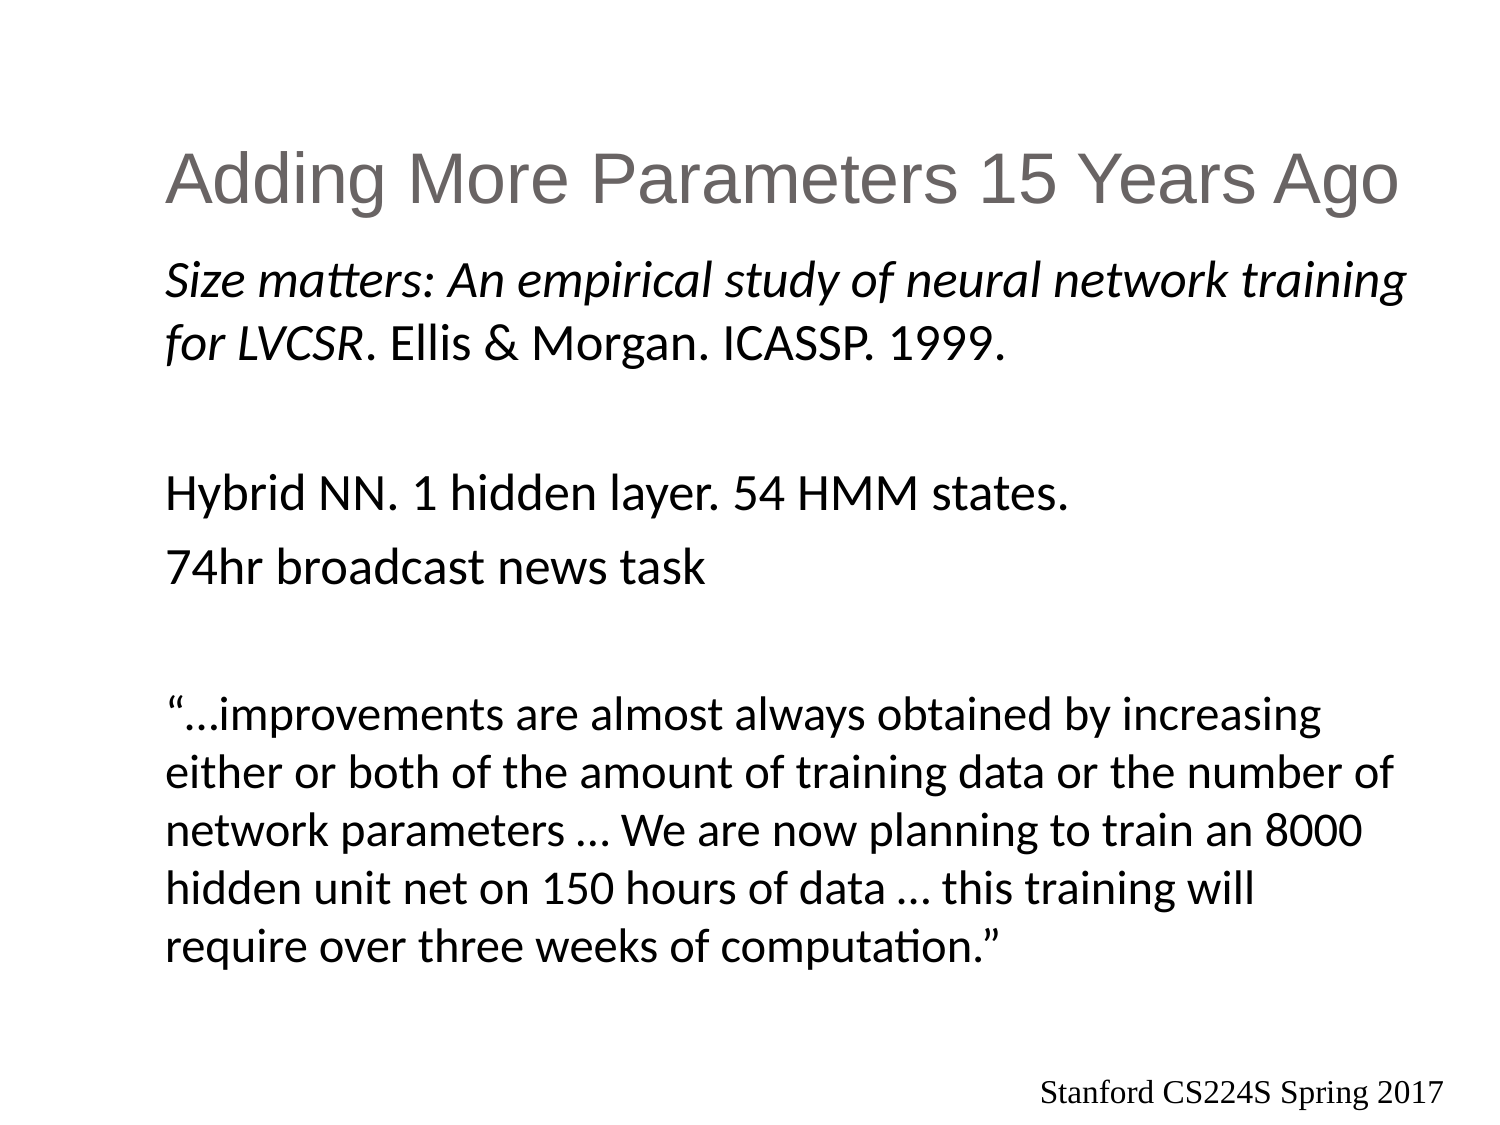

# Adding More Parameters 15 Years Ago
Size matters: An empirical study of neural network training for LVCSR. Ellis & Morgan. ICASSP. 1999.

Hybrid NN. 1 hidden layer. 54 HMM states.
74hr broadcast news task

“…improvements are almost always obtained by increasing either or both of the amount of training data or the number of network parameters … We are now planning to train an 8000 hidden unit net on 150 hours of data … this training will require over three weeks of computation.”